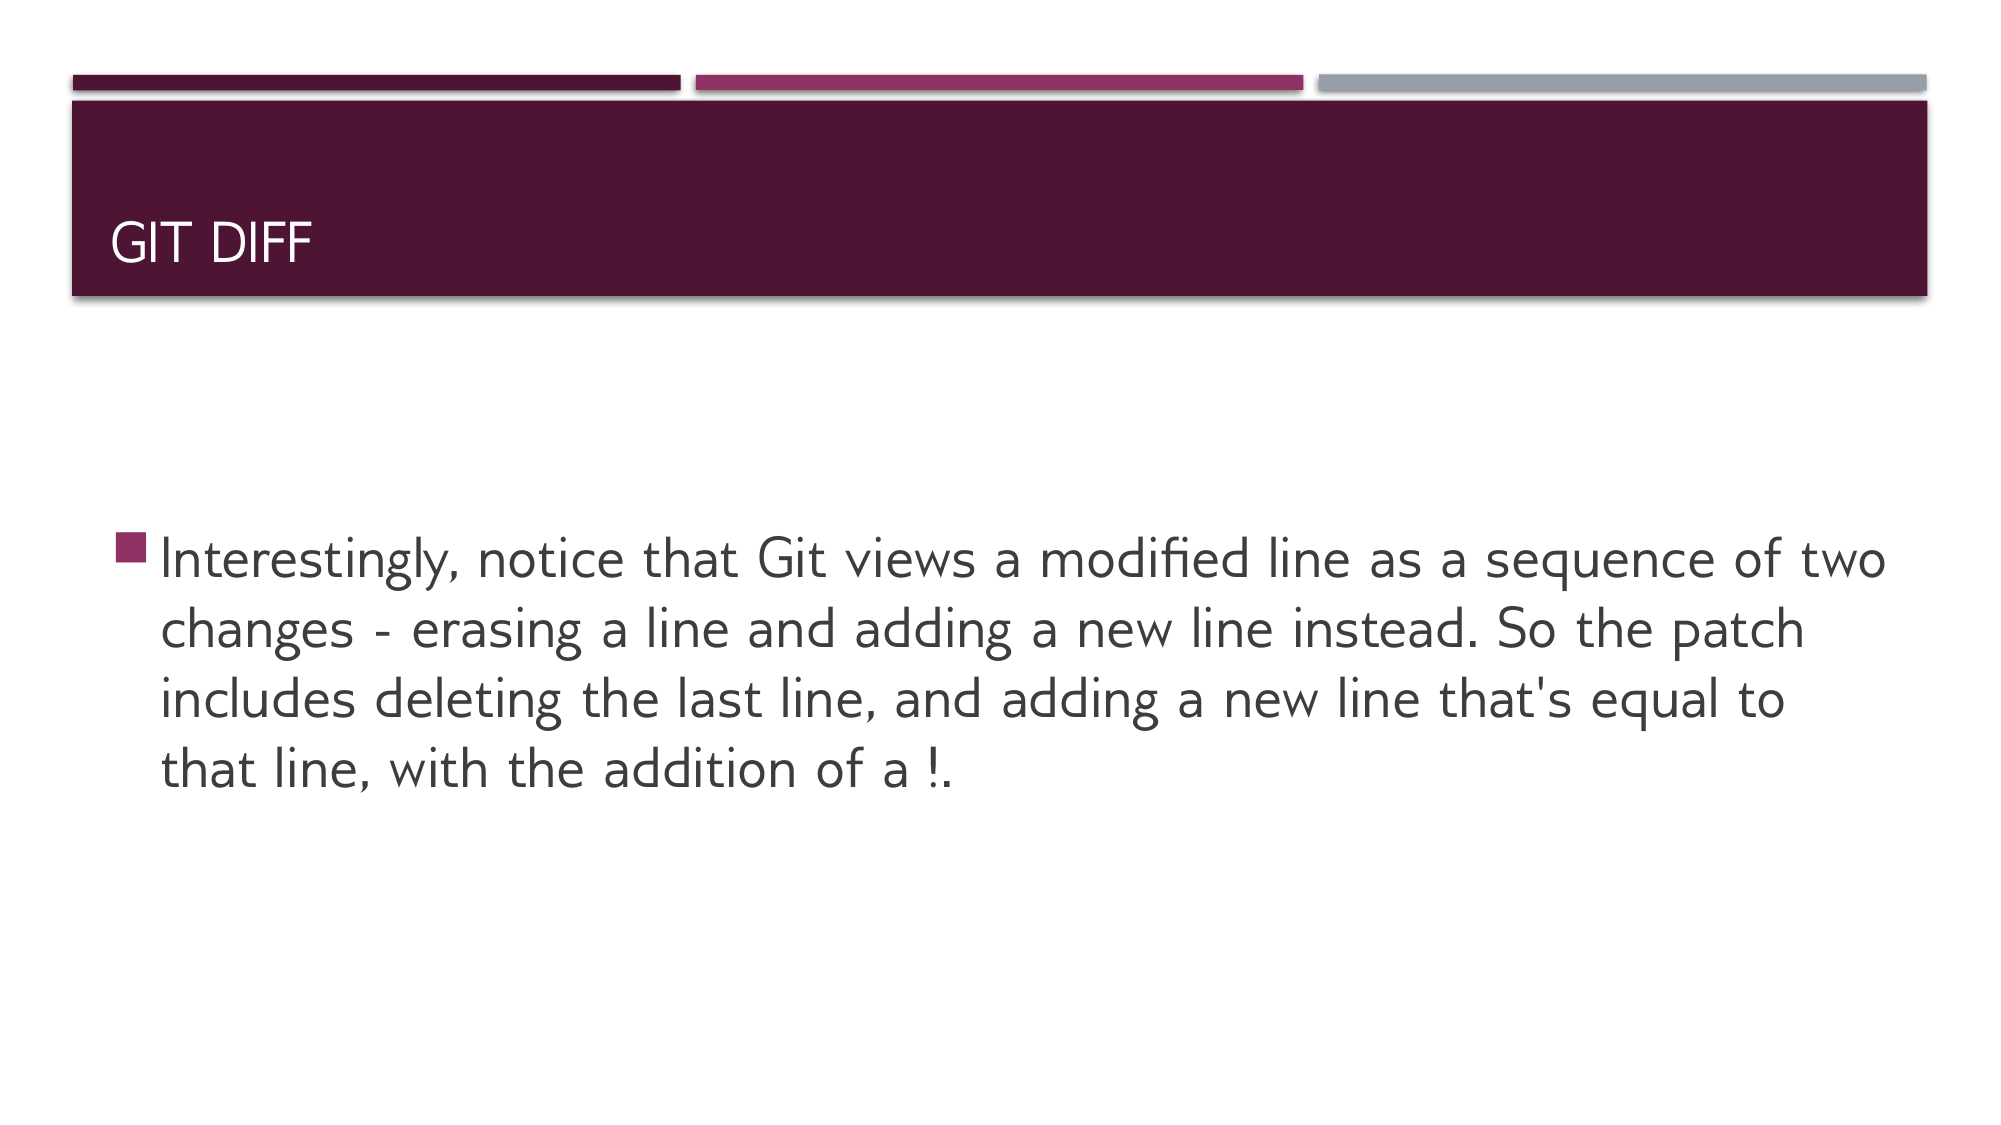

# GIT DIFF
Interestingly, notice that Git views a modified line as a sequence of two changes - erasing a line and adding a new line instead. So the patch includes deleting the last line, and adding a new line that's equal to that line, with the addition of a !.